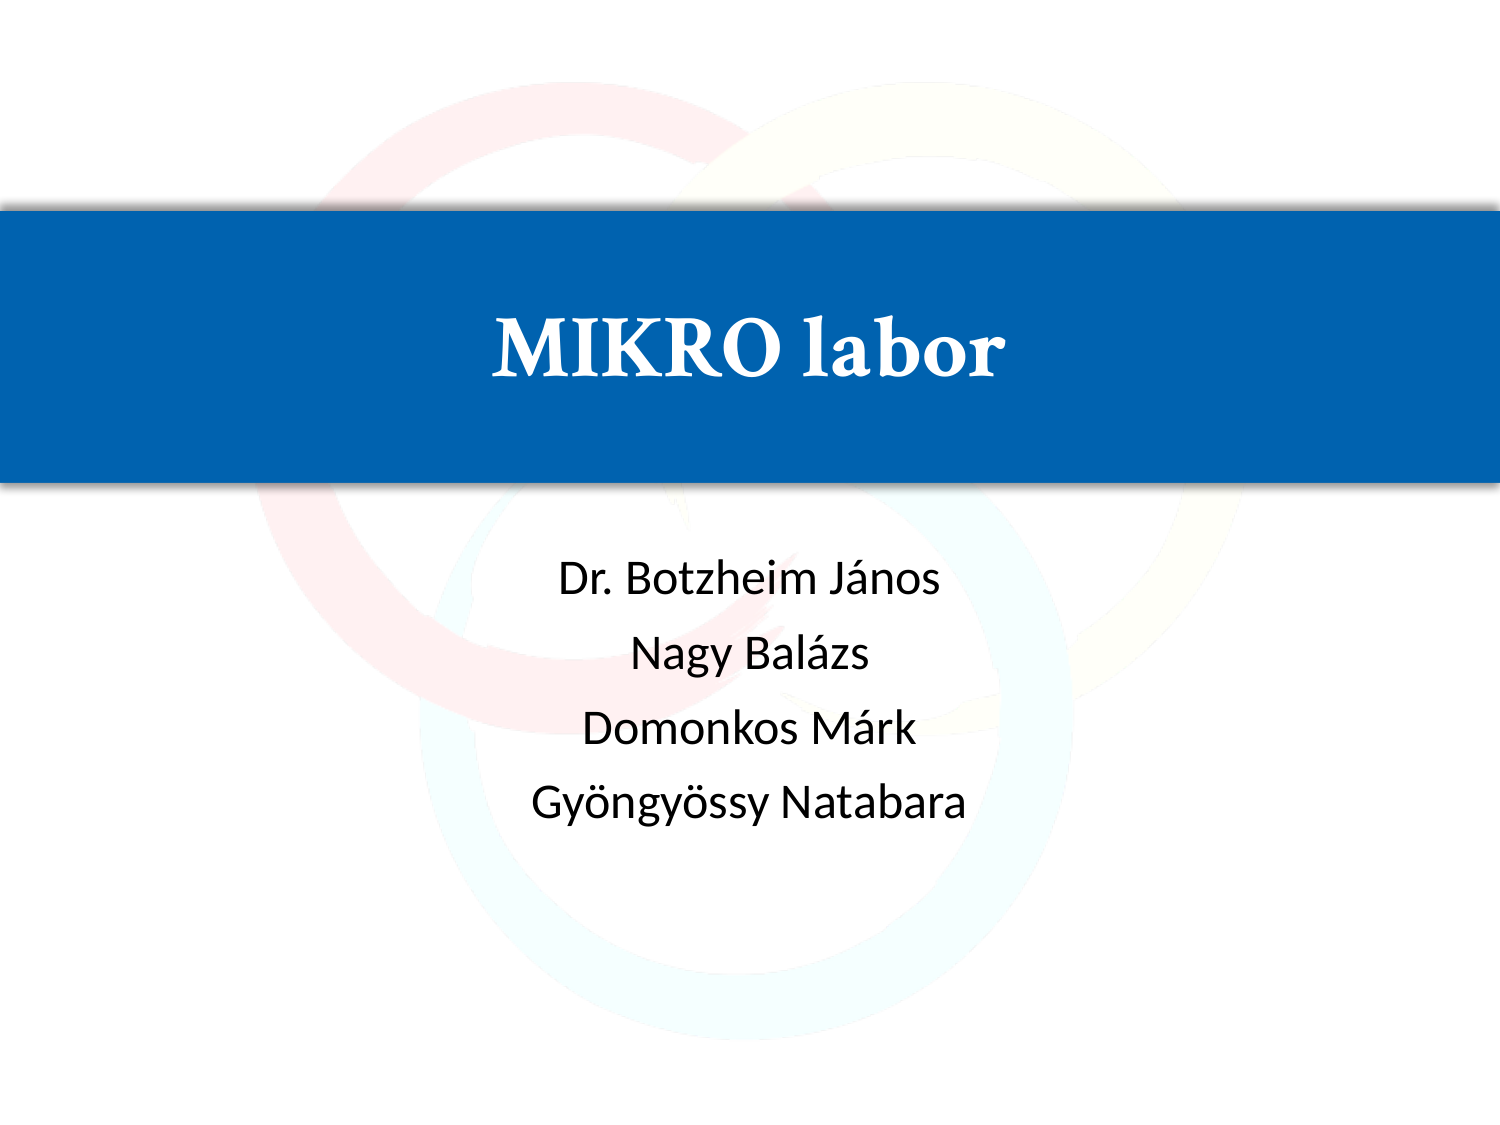

# MIKRO labor
Dr. Botzheim János
Nagy Balázs
Domonkos Márk
Gyöngyössy Natabara